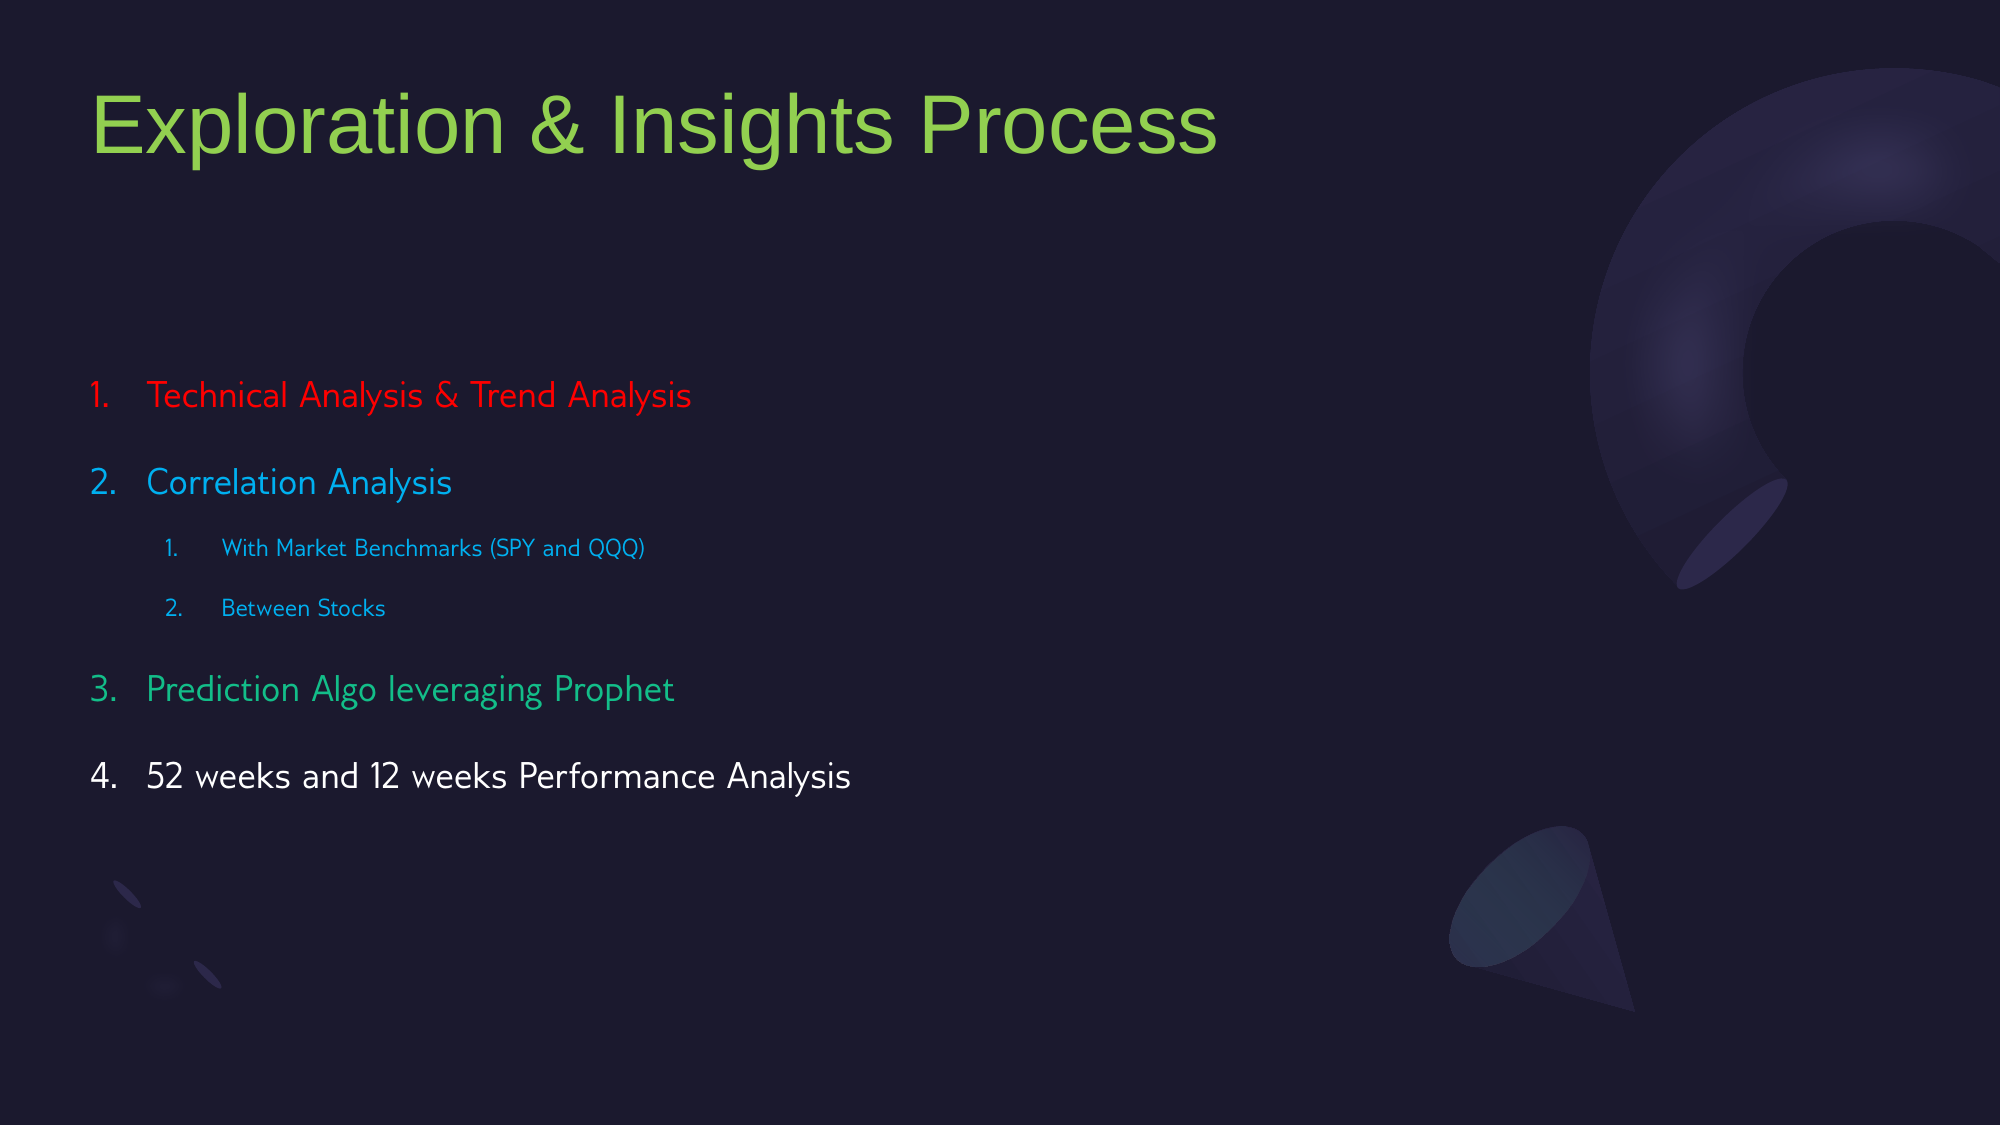

# Exploration & Insights Process
Technical Analysis & Trend Analysis
Correlation Analysis
With Market Benchmarks (SPY and QQQ)
Between Stocks
Prediction Algo leveraging Prophet
52 weeks and 12 weeks Performance Analysis